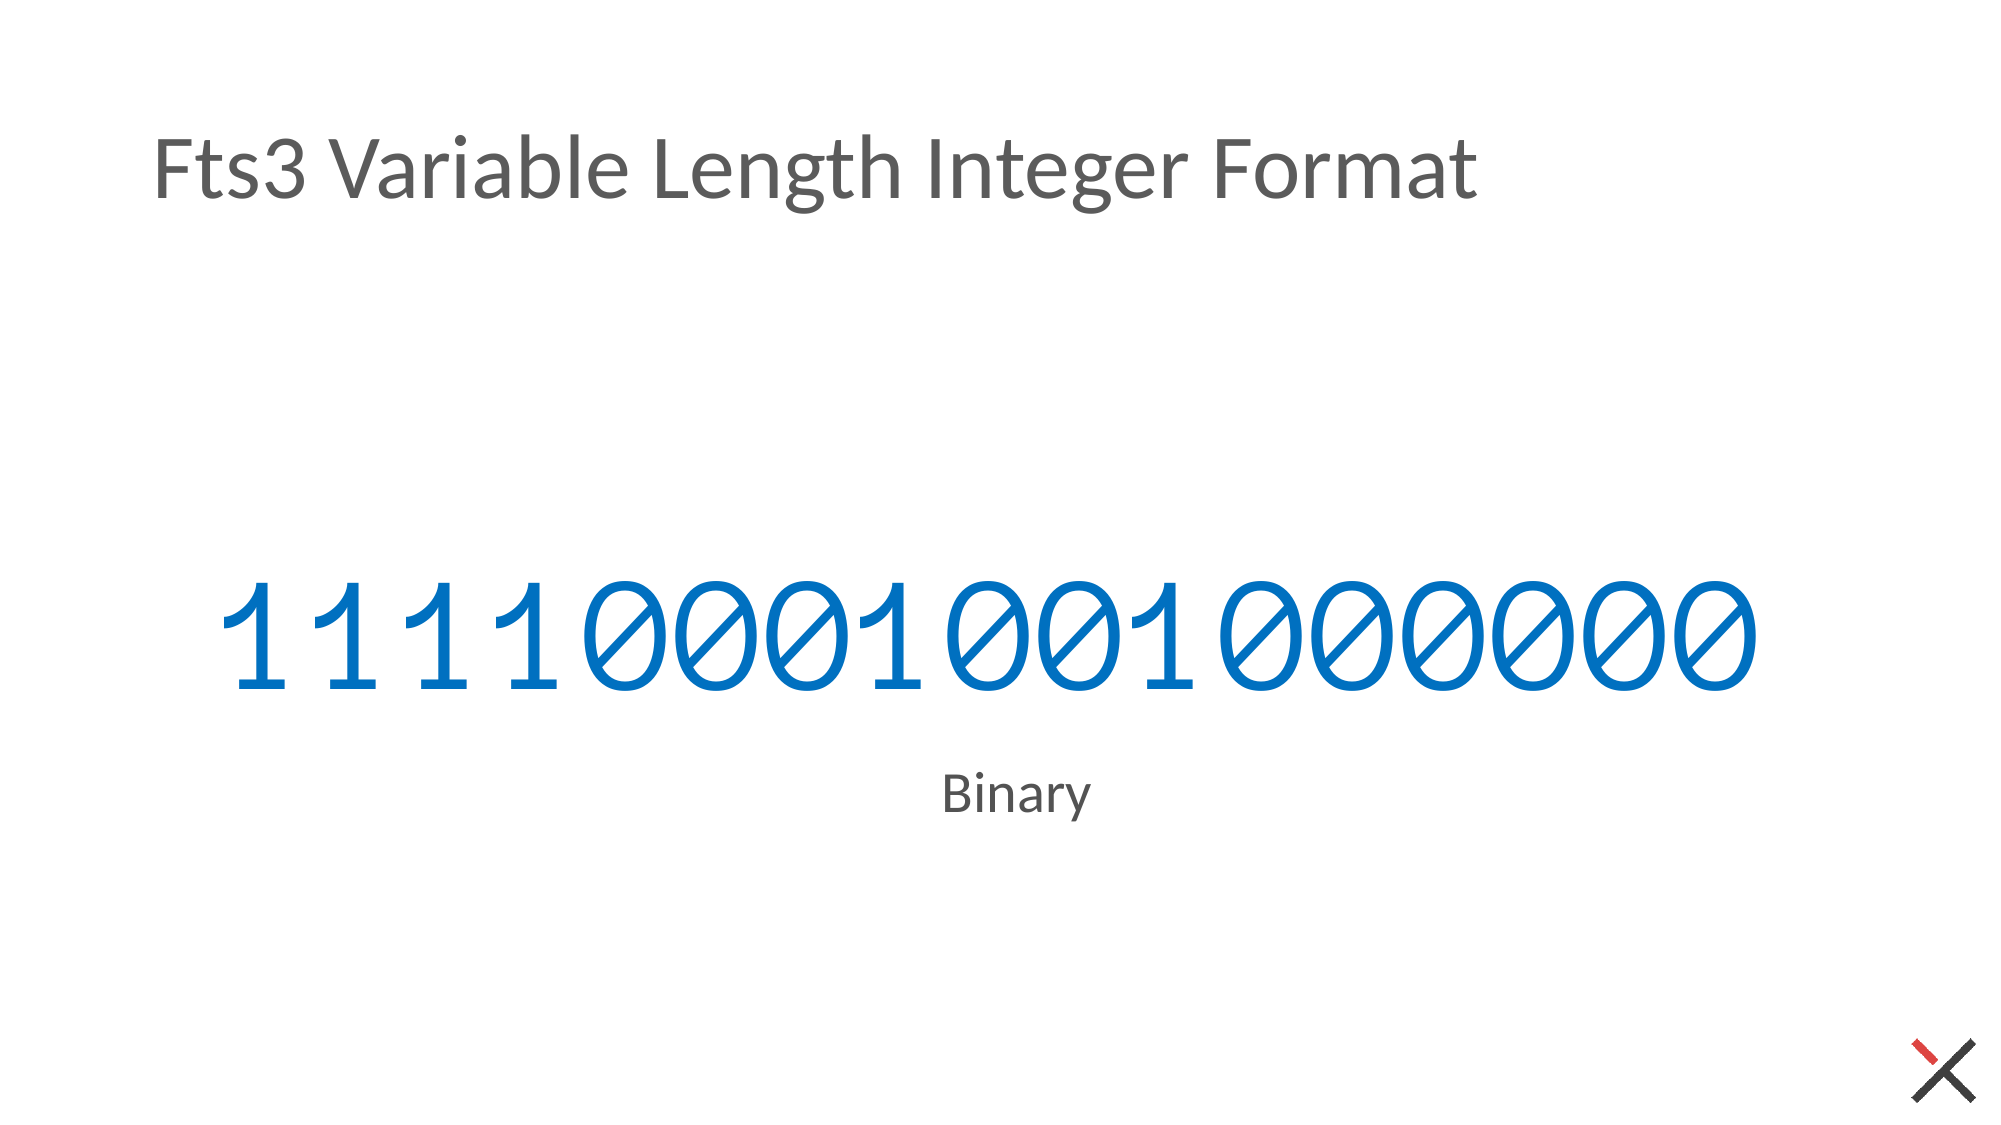

# Fts3 Variable Length Integer Format
11110001001000000
Binary